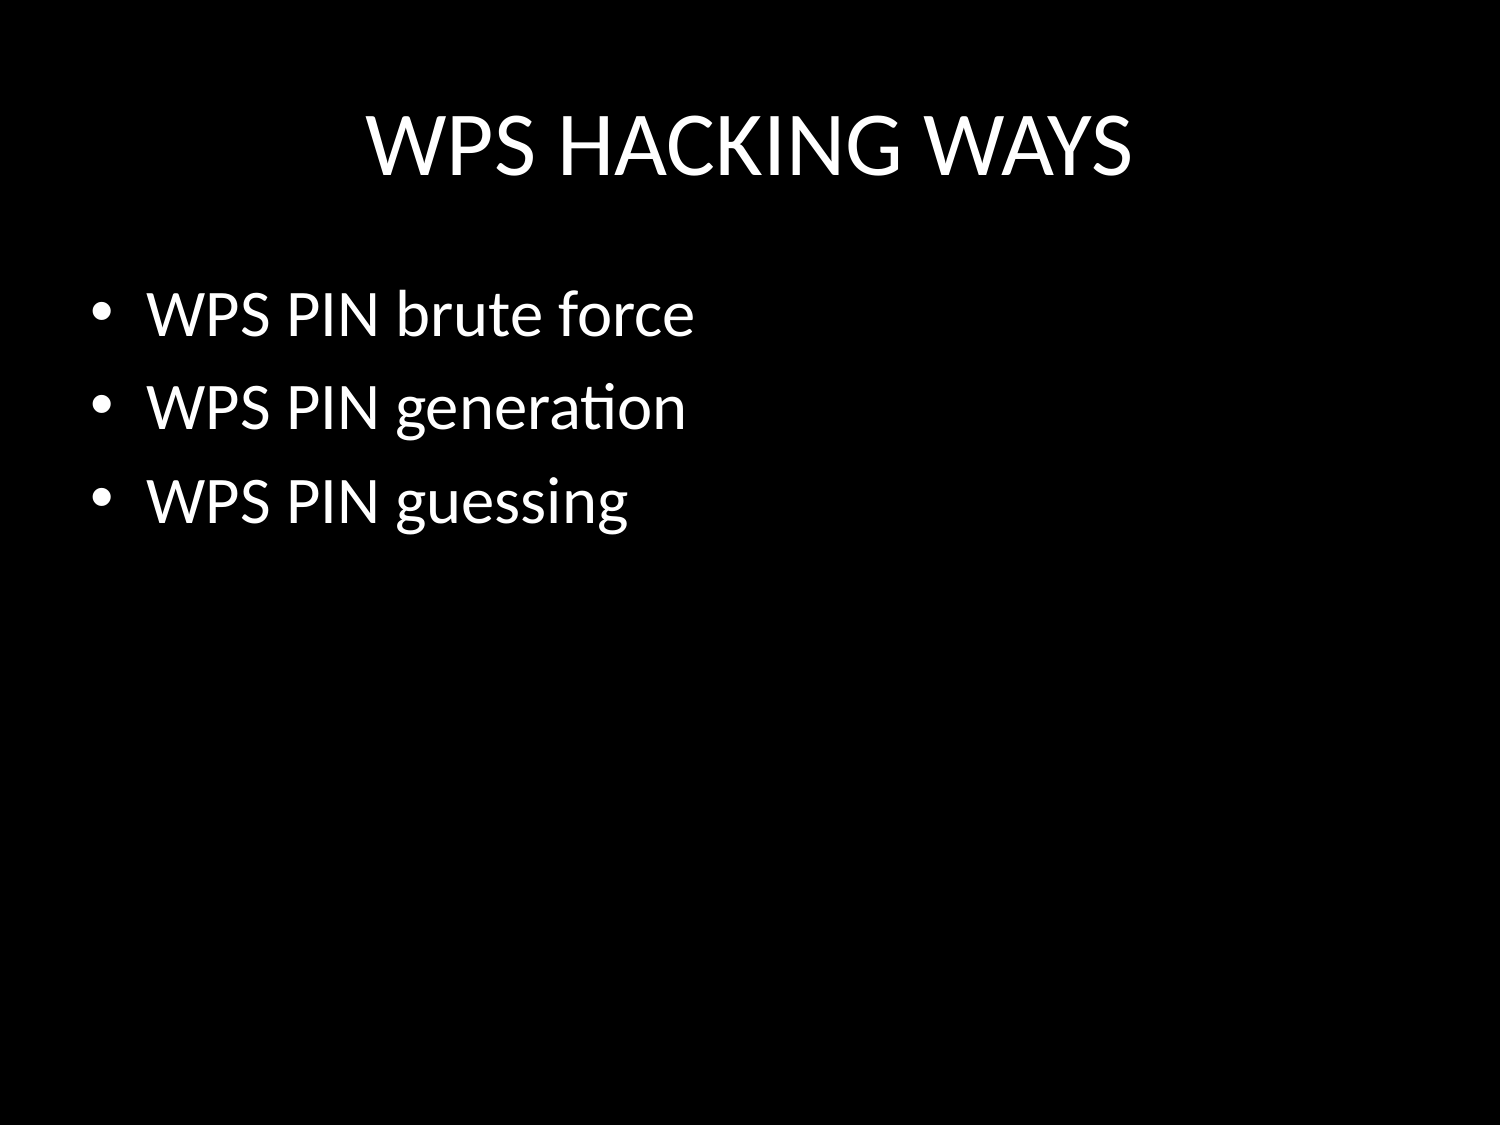

# WPS HACKING WAYS
WPS PIN brute force
WPS PIN generation
WPS PIN guessing